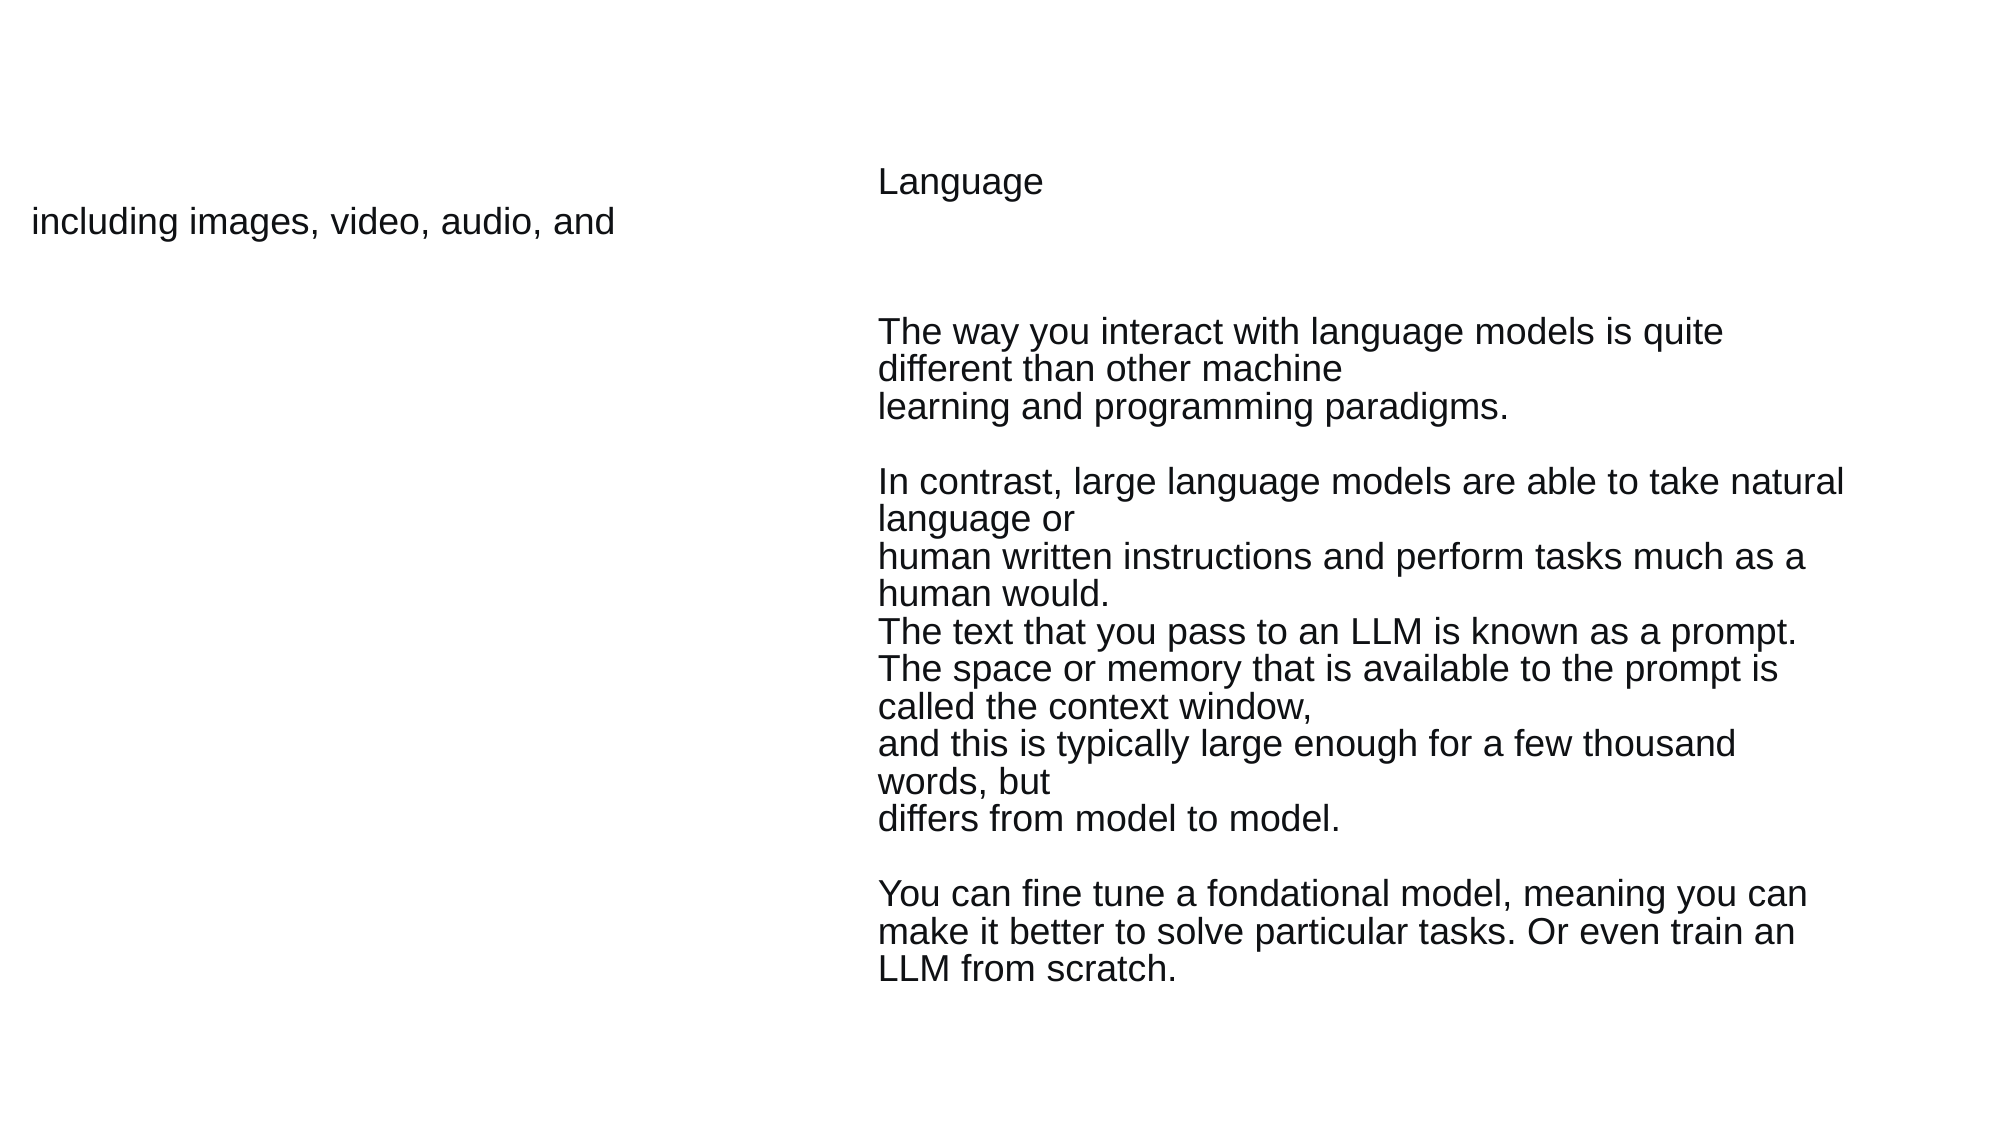

Language

The way you interact with language models is quite different than other machine
learning and programming paradigms.

In contrast, large language models are able to take natural language or
human written instructions and perform tasks much as a human would.
The text that you pass to an LLM is known as a prompt.
The space or memory that is available to the prompt is called the context window,
and this is typically large enough for a few thousand words, but
differs from model to model.

You can fine tune a fondational model, meaning you can make it better to solve particular tasks. Or even train an LLM from scratch.
including images, video, audio, and